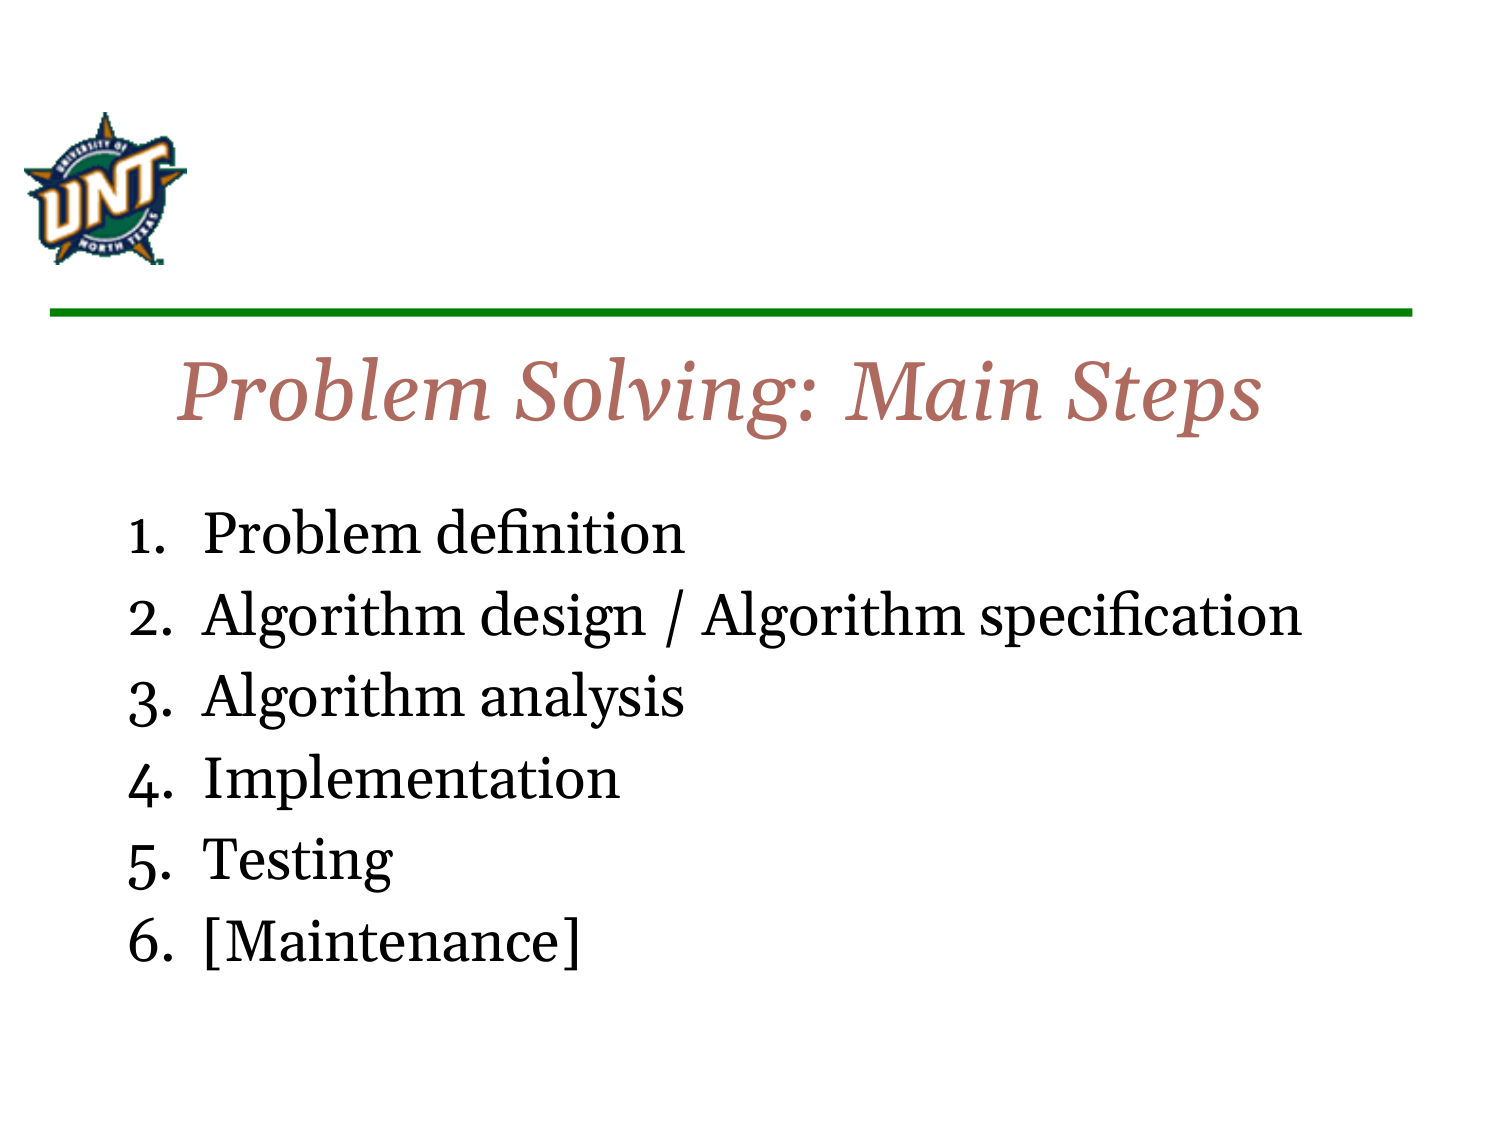

# Problem Solving: Main Steps
Problem definition
Algorithm design / Algorithm specification
Algorithm analysis
Implementation
Testing
[Maintenance]